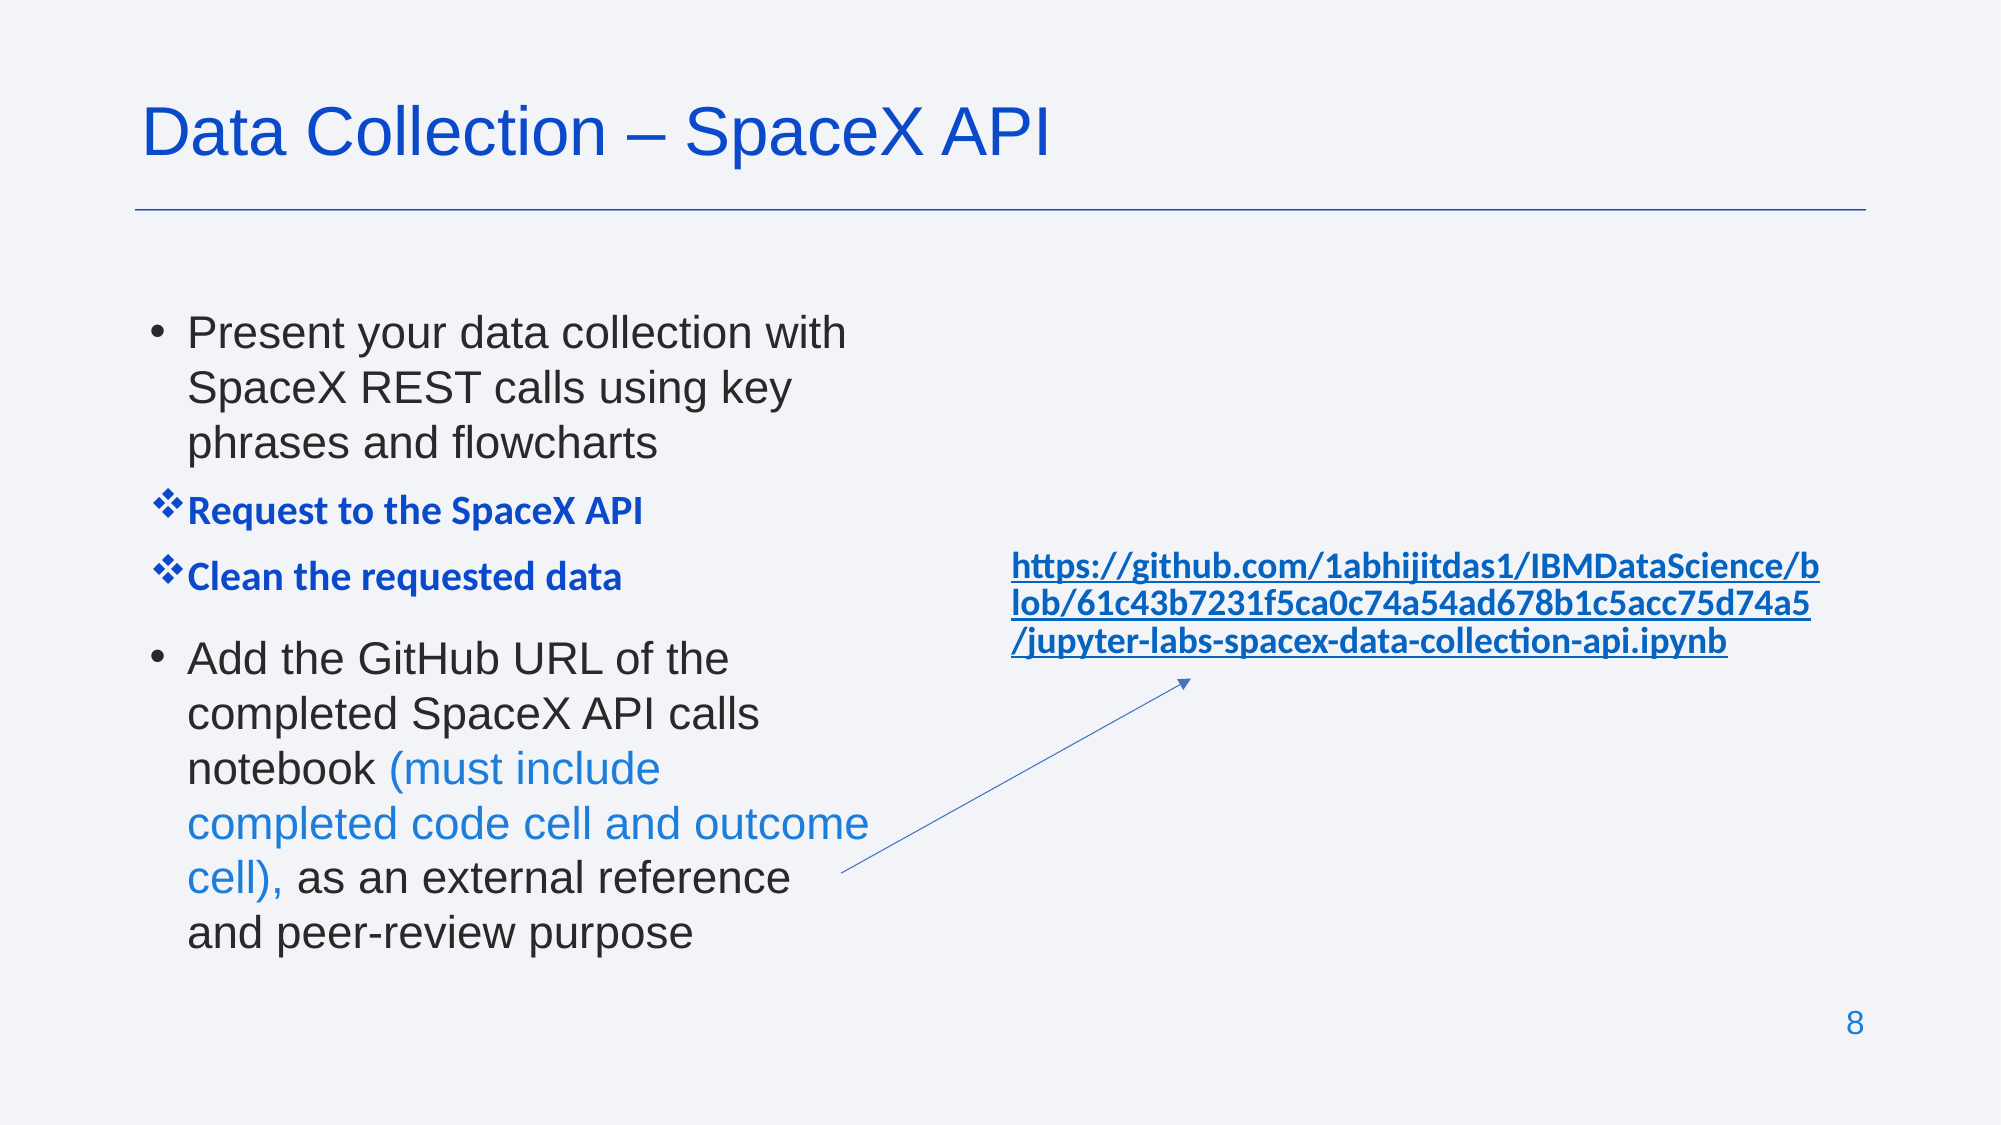

Data Collection – SpaceX API
Present your data collection with SpaceX REST calls using key phrases and flowcharts
Request to the SpaceX API
Clean the requested data
Add the GitHub URL of the completed SpaceX API calls notebook (must include completed code cell and outcome cell), as an external reference and peer-review purpose

https://github.com/1abhijitdas1/IBMDataScience/blob/61c43b7231f5ca0c74a54ad678b1c5acc75d74a5/jupyter-labs-spacex-data-collection-api.ipynb

8